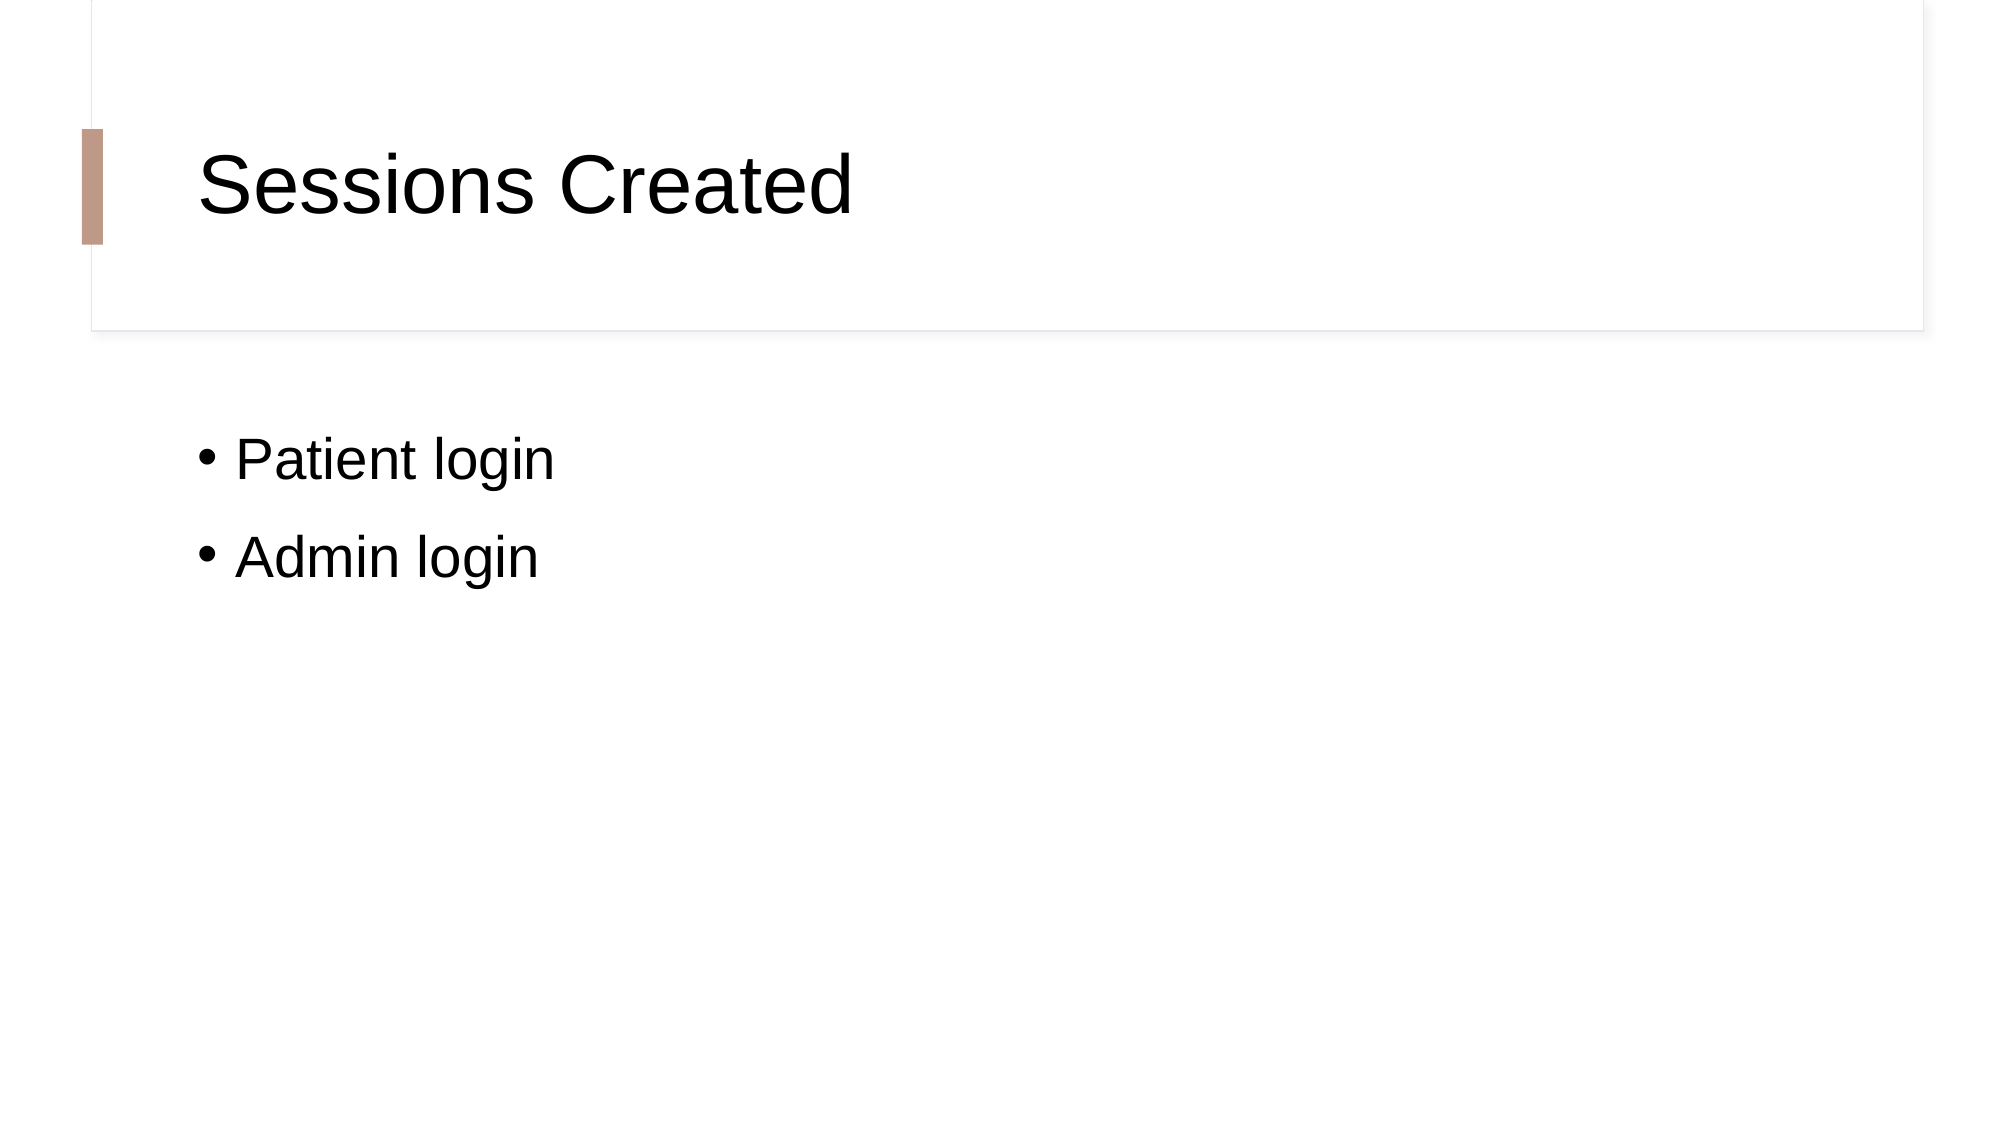

# Sessions Created
Patient login
Admin login